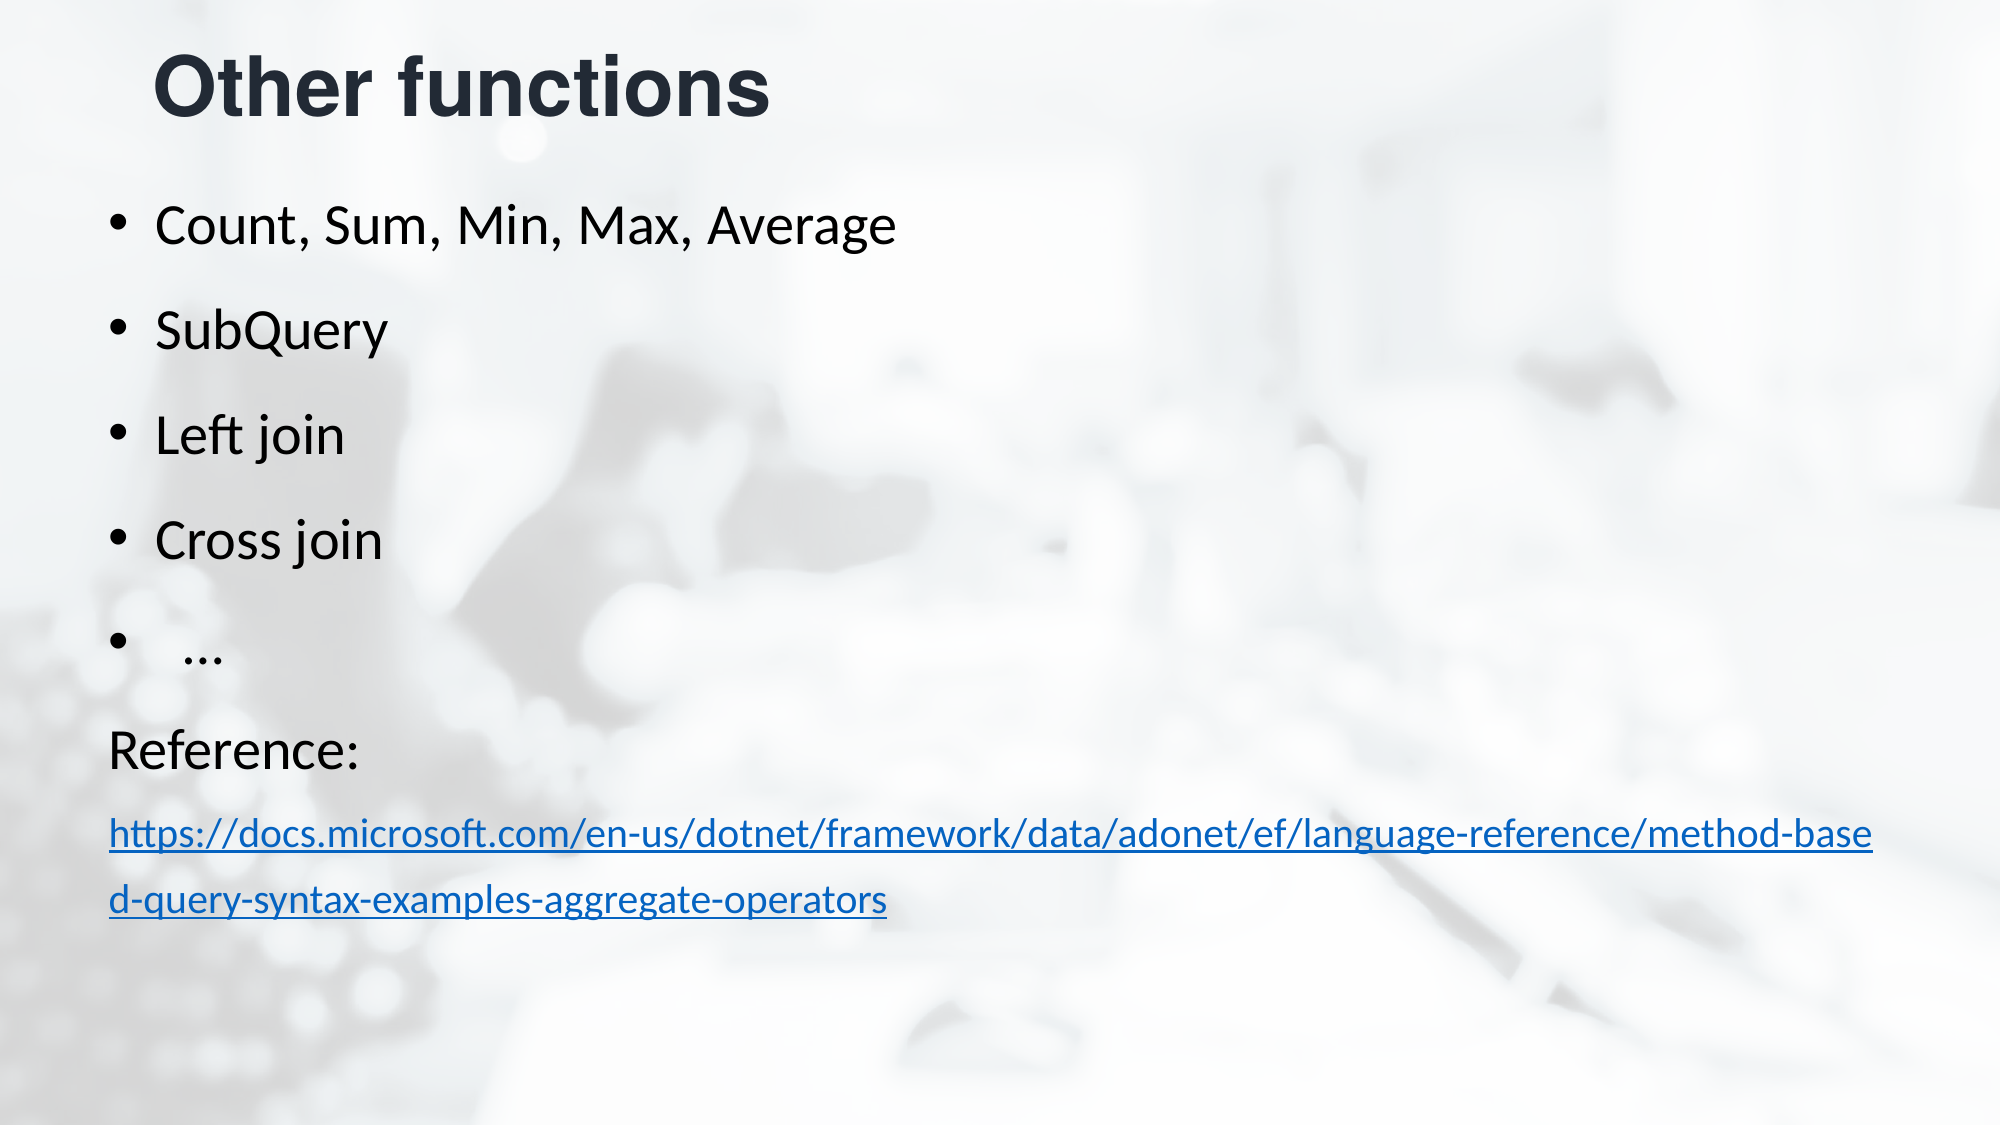

Other functions
Count, Sum, Min, Max, Average
SubQuery
Left join
Cross join
…
Reference:  https://docs.microsoft.com/en-us/dotnet/framework/data/adonet/ef/language-reference/method-based-query-syntax-examples-aggregate-operators